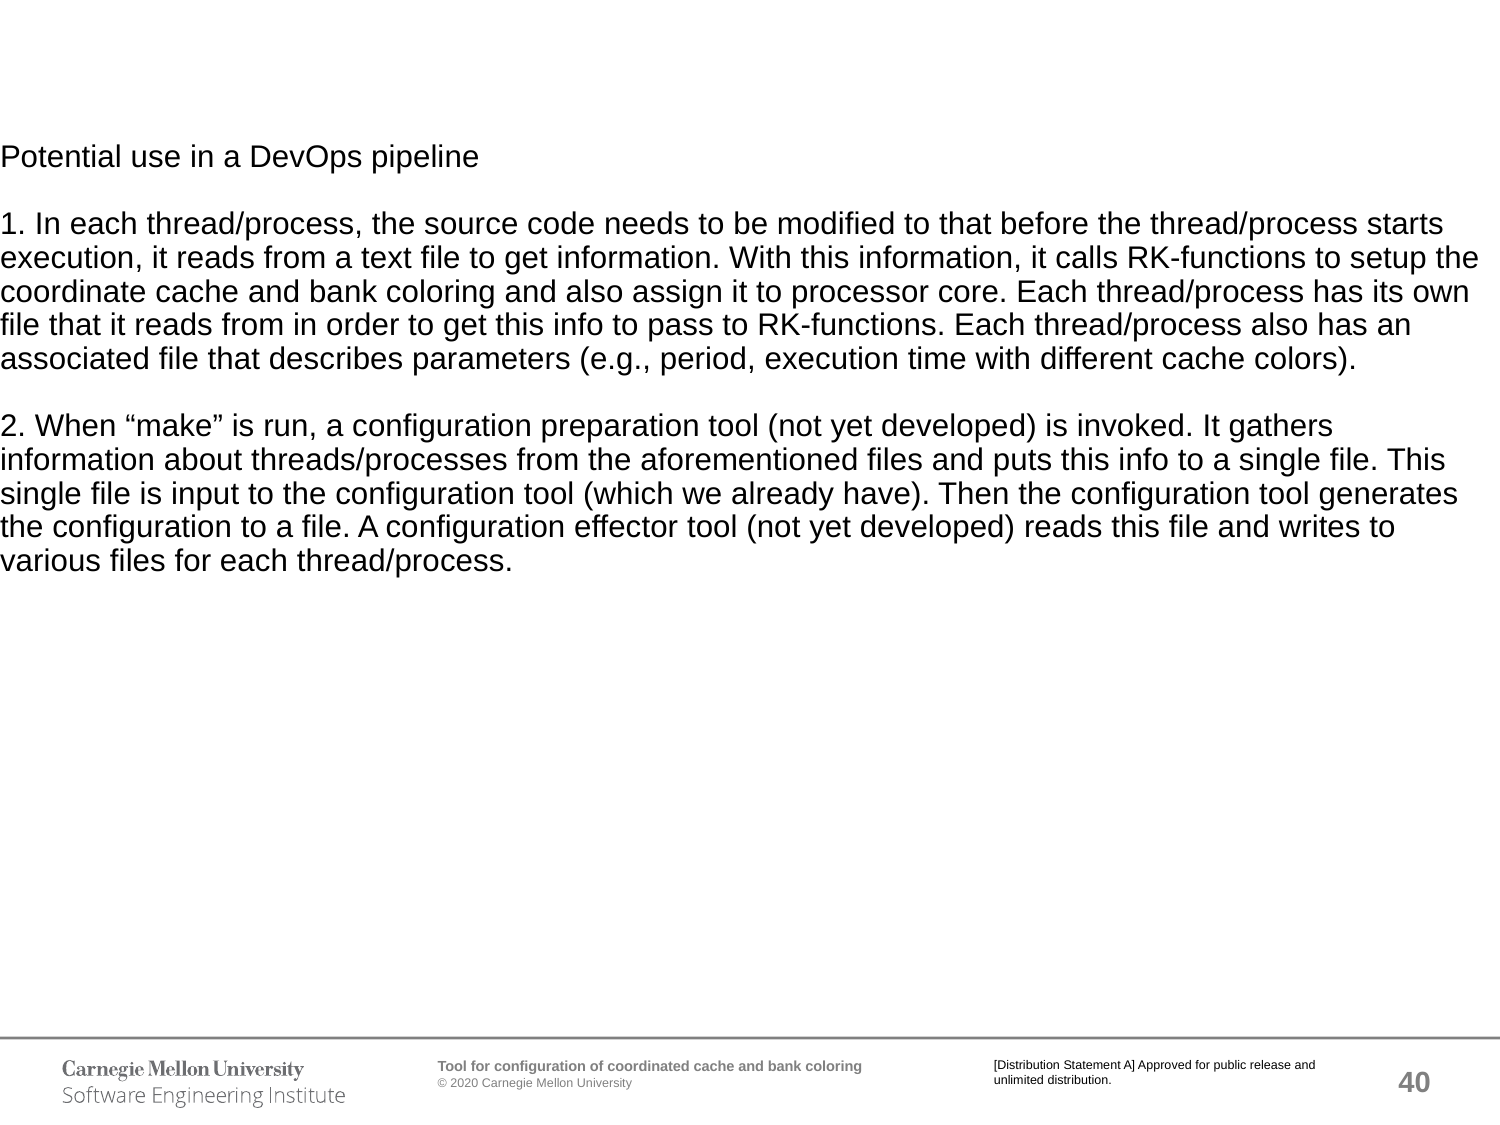

# Potential use in a DevOps pipeline 1. In each thread/process, the source code needs to be modified to that before the thread/process starts execution, it reads from a text file to get information. With this information, it calls RK-functions to setup the coordinate cache and bank coloring and also assign it to processor core. Each thread/process has its own file that it reads from in order to get this info to pass to RK-functions. Each thread/process also has an associated file that describes parameters (e.g., period, execution time with different cache colors). 2. When “make” is run, a configuration preparation tool (not yet developed) is invoked. It gathers information about threads/processes from the aforementioned files and puts this info to a single file. This single file is input to the configuration tool (which we already have). Then the configuration tool generates the configuration to a file. A configuration effector tool (not yet developed) reads this file and writes to various files for each thread/process.